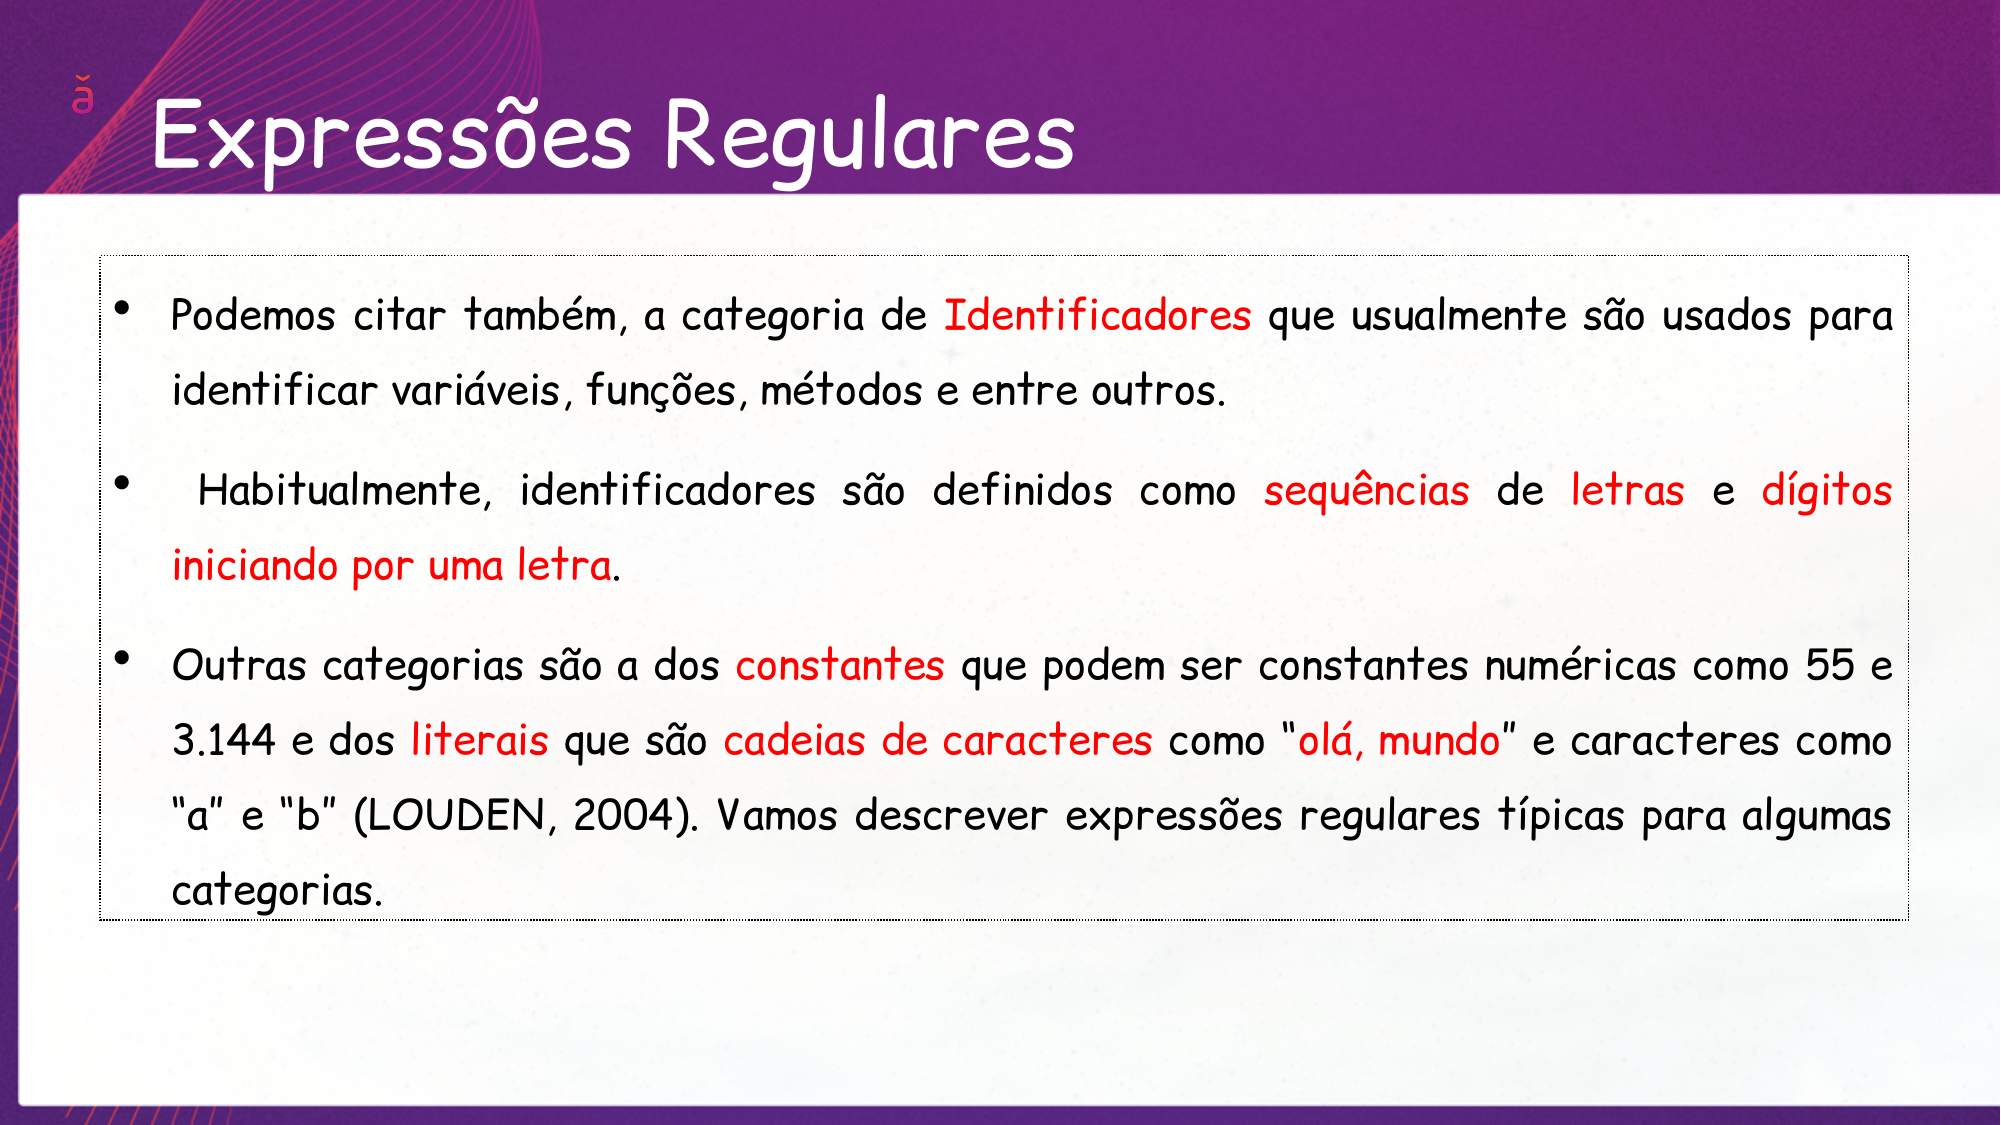

Expressões Regulares
Podemos citar também, a categoria de Identificadores que usualmente são usados para identificar variáveis, funções, métodos e entre outros.
 Habitualmente, identificadores são definidos como sequências de letras e dígitos iniciando por uma letra.
Outras categorias são a dos constantes que podem ser constantes numéricas como 55 e 3.144 e dos literais que são cadeias de caracteres como “olá, mundo” e caracteres como “a” e “b” (LOUDEN, 2004). Vamos descrever expressões regulares típicas para algumas categorias.